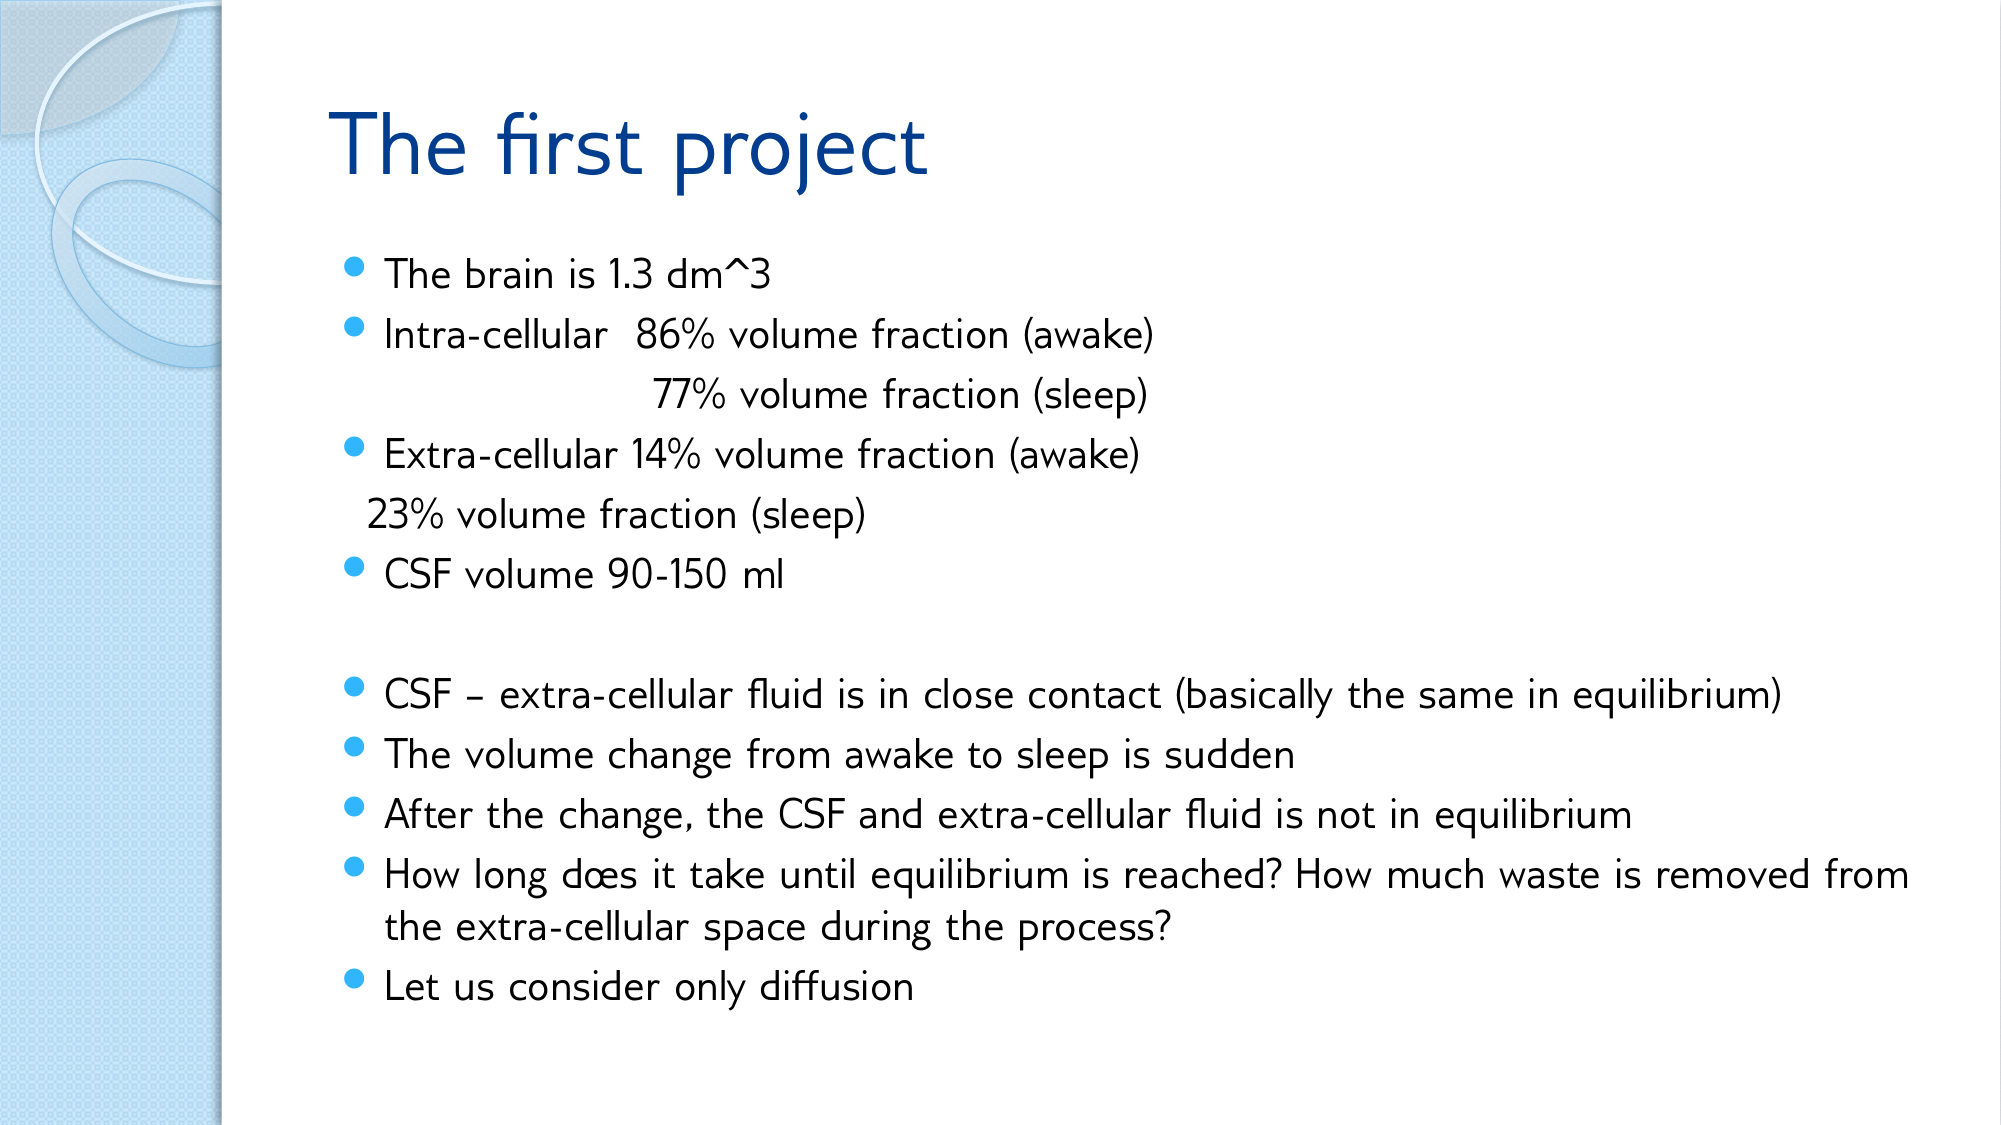

# The first project
The brain is 1.3 dm^3
Intra-cellular  86% volume fraction (awake)
                        77% volume fraction (sleep)
Extra-cellular 14% volume fraction (awake)
		  23% volume fraction (sleep)
CSF volume 90-150 ml

CSF – extra-cellular fluid is in close contact (basically the same in equilibrium)
The volume change from awake to sleep is sudden
After the change, the CSF and extra-cellular fluid is not in equilibrium
How long does it take until equilibrium is reached? How much waste is removed from the extra-cellular space during the process?
Let us consider only diffusion